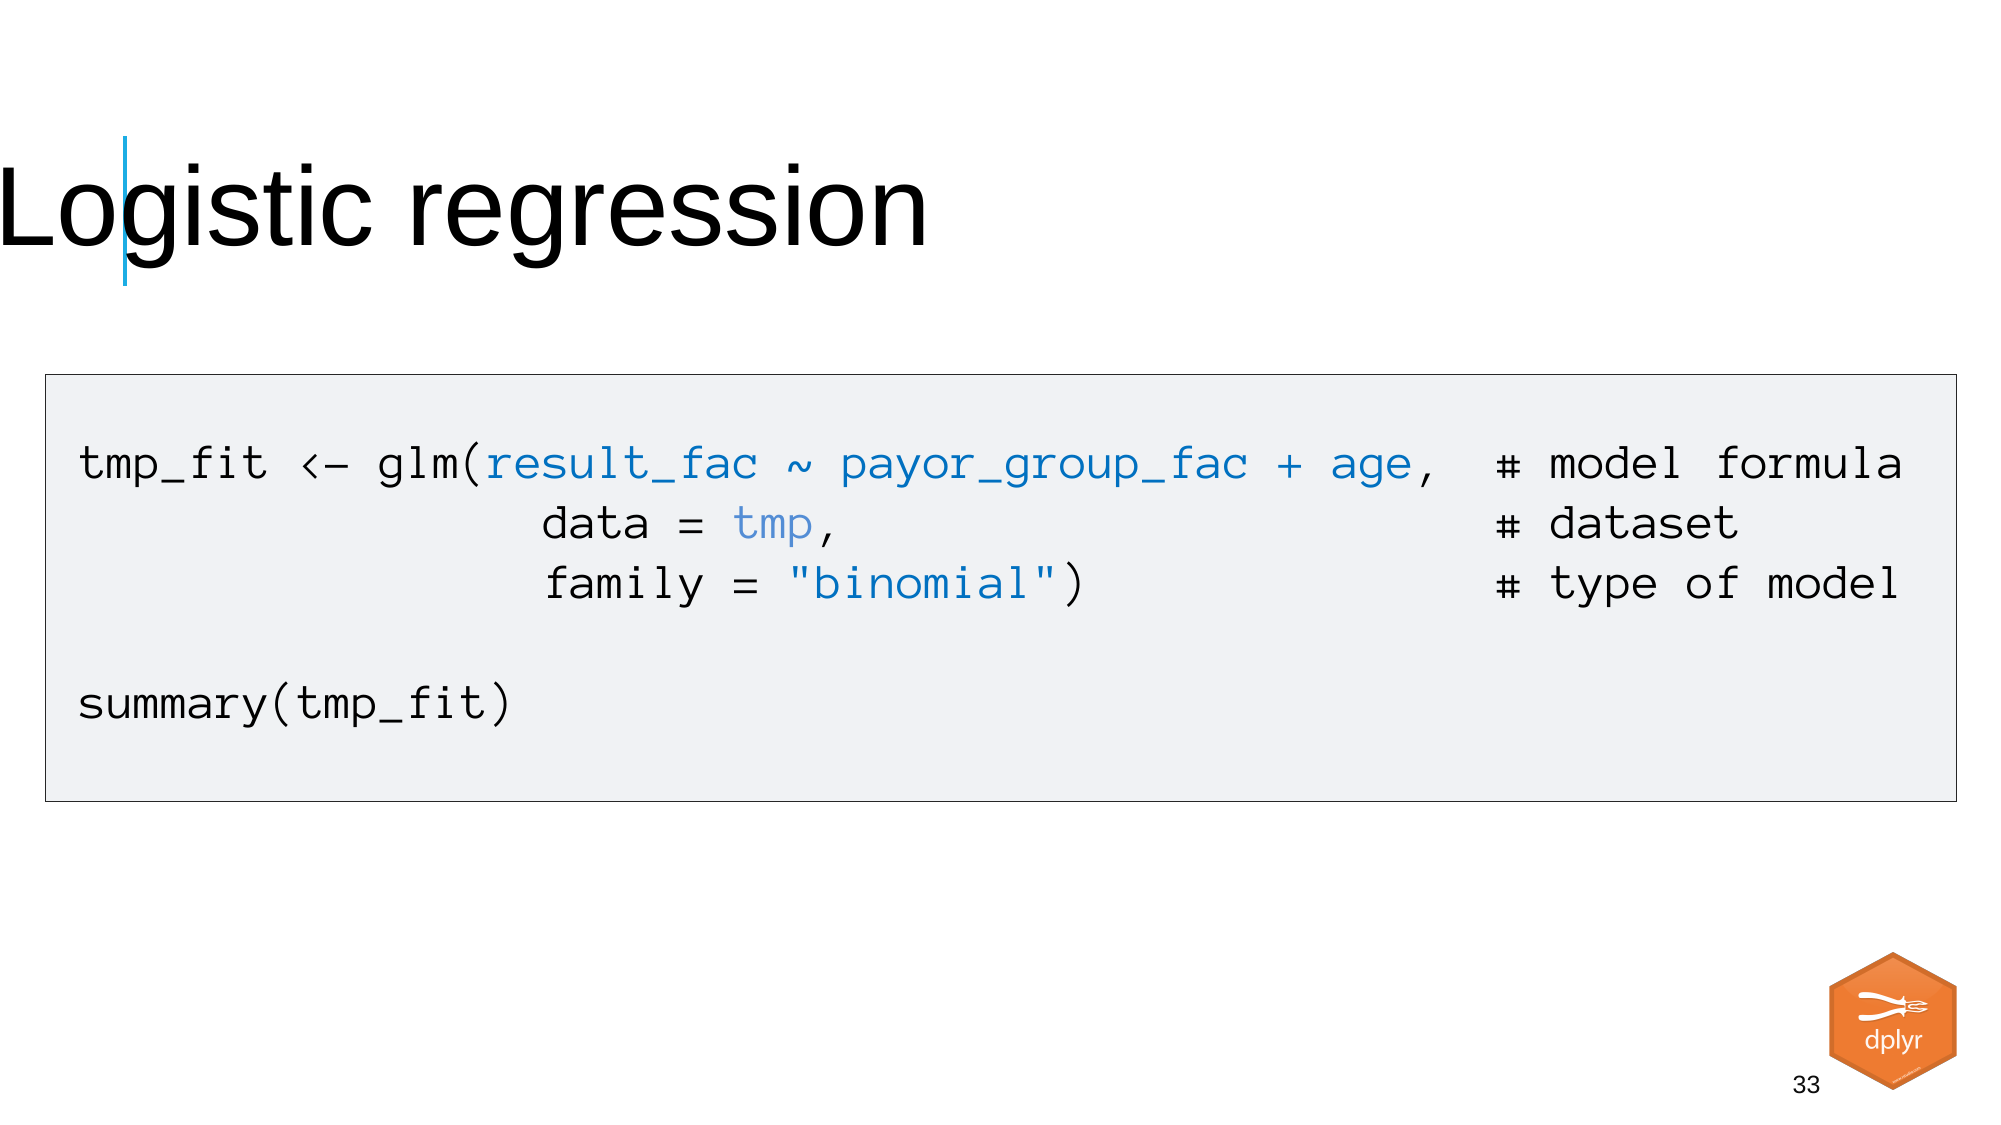

Logistic regression

tmp_fit <- glm(result_fac ~ payor_group_fac + age,  # model formula
		      data = tmp,                        # dataset
		      family = "binomial")               # type of model

summary(tmp_fit)

33